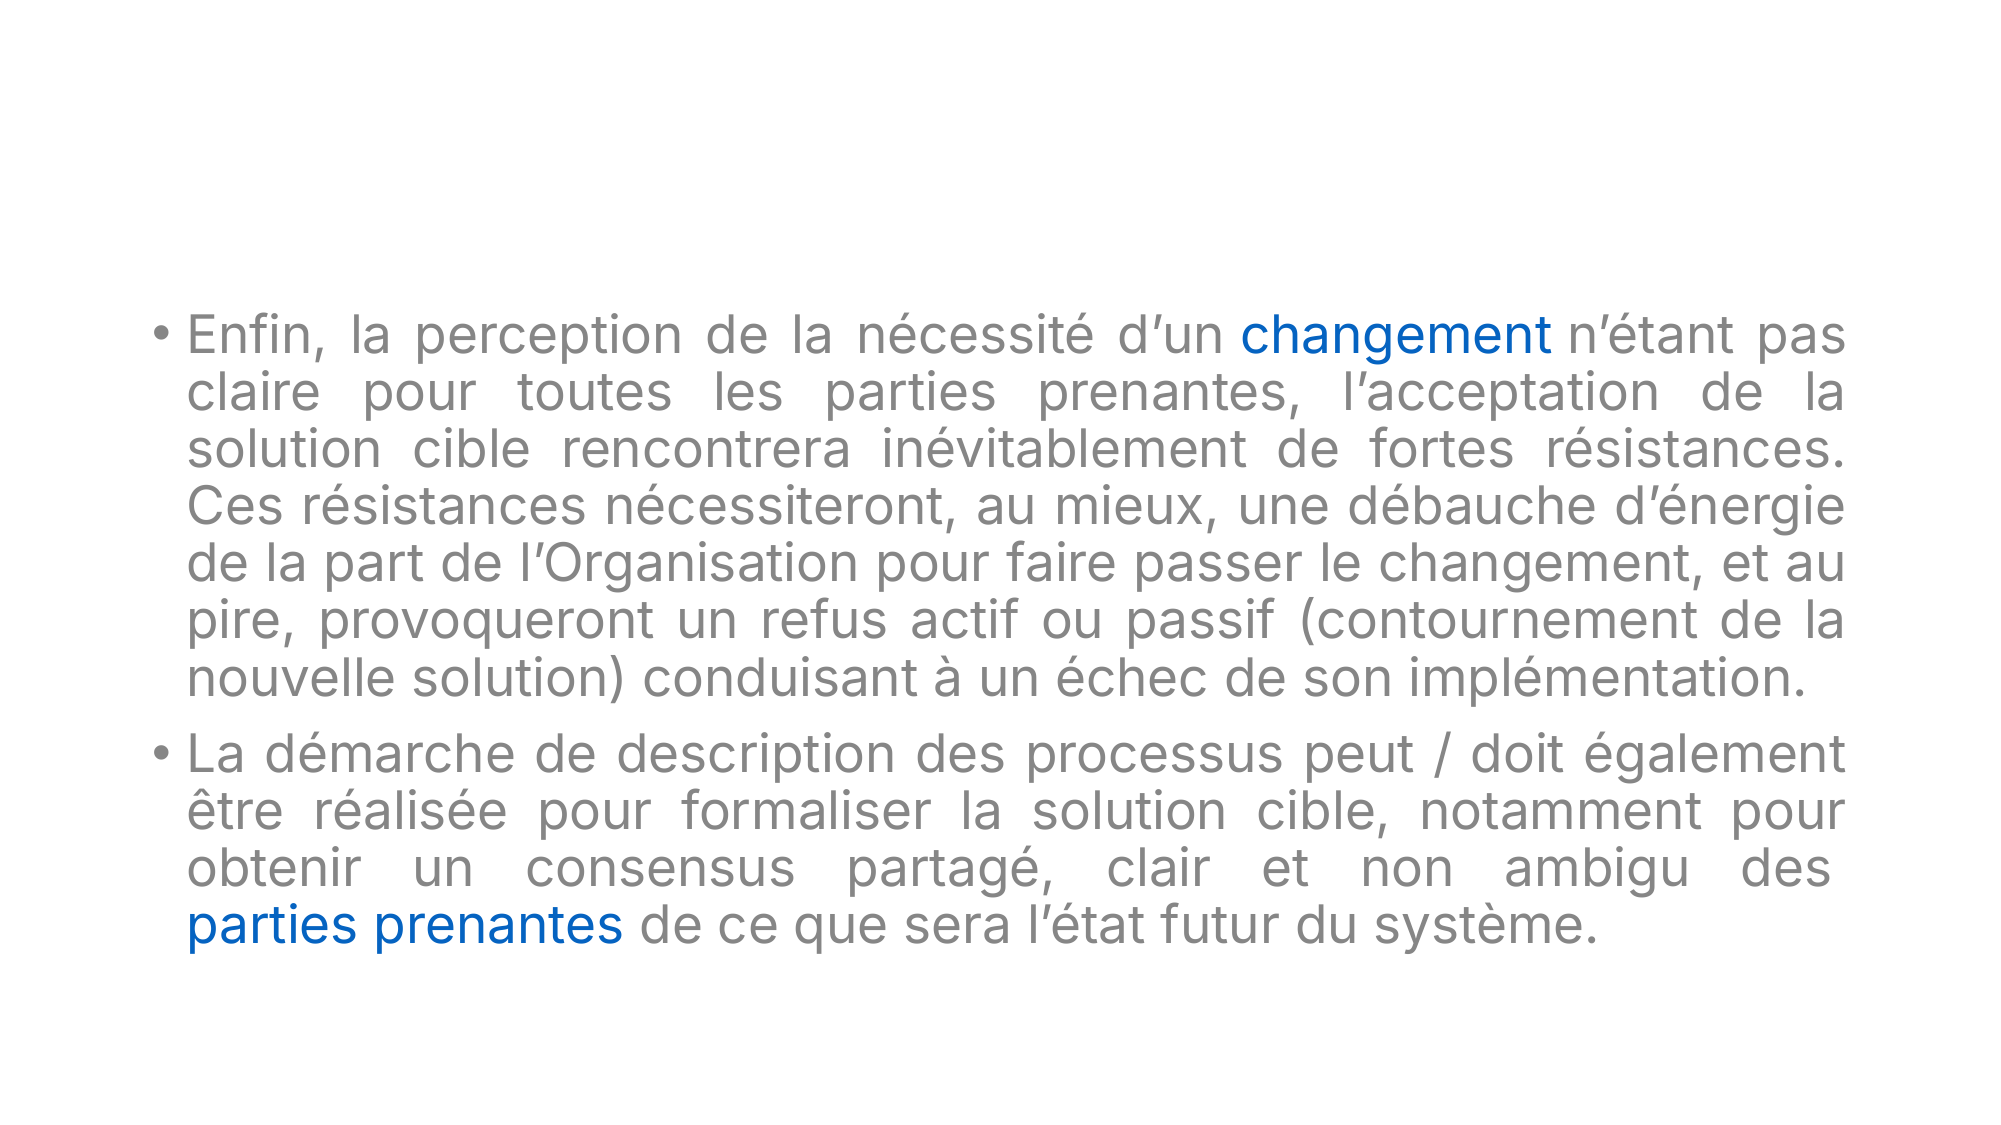

#
Enfin, la perception de la nécessité d’un changement n’étant pas claire pour toutes les parties prenantes, l’acceptation de la solution cible rencontrera inévitablement de fortes résistances. Ces résistances nécessiteront, au mieux, une débauche d’énergie de la part de l’Organisation pour faire passer le changement, et au pire, provoqueront un refus actif ou passif (contournement de la nouvelle solution) conduisant à un échec de son implémentation.
La démarche de description des processus peut / doit également être réalisée pour formaliser la solution cible, notamment pour obtenir un consensus partagé, clair et non ambigu des parties prenantes de ce que sera l’état futur du système.